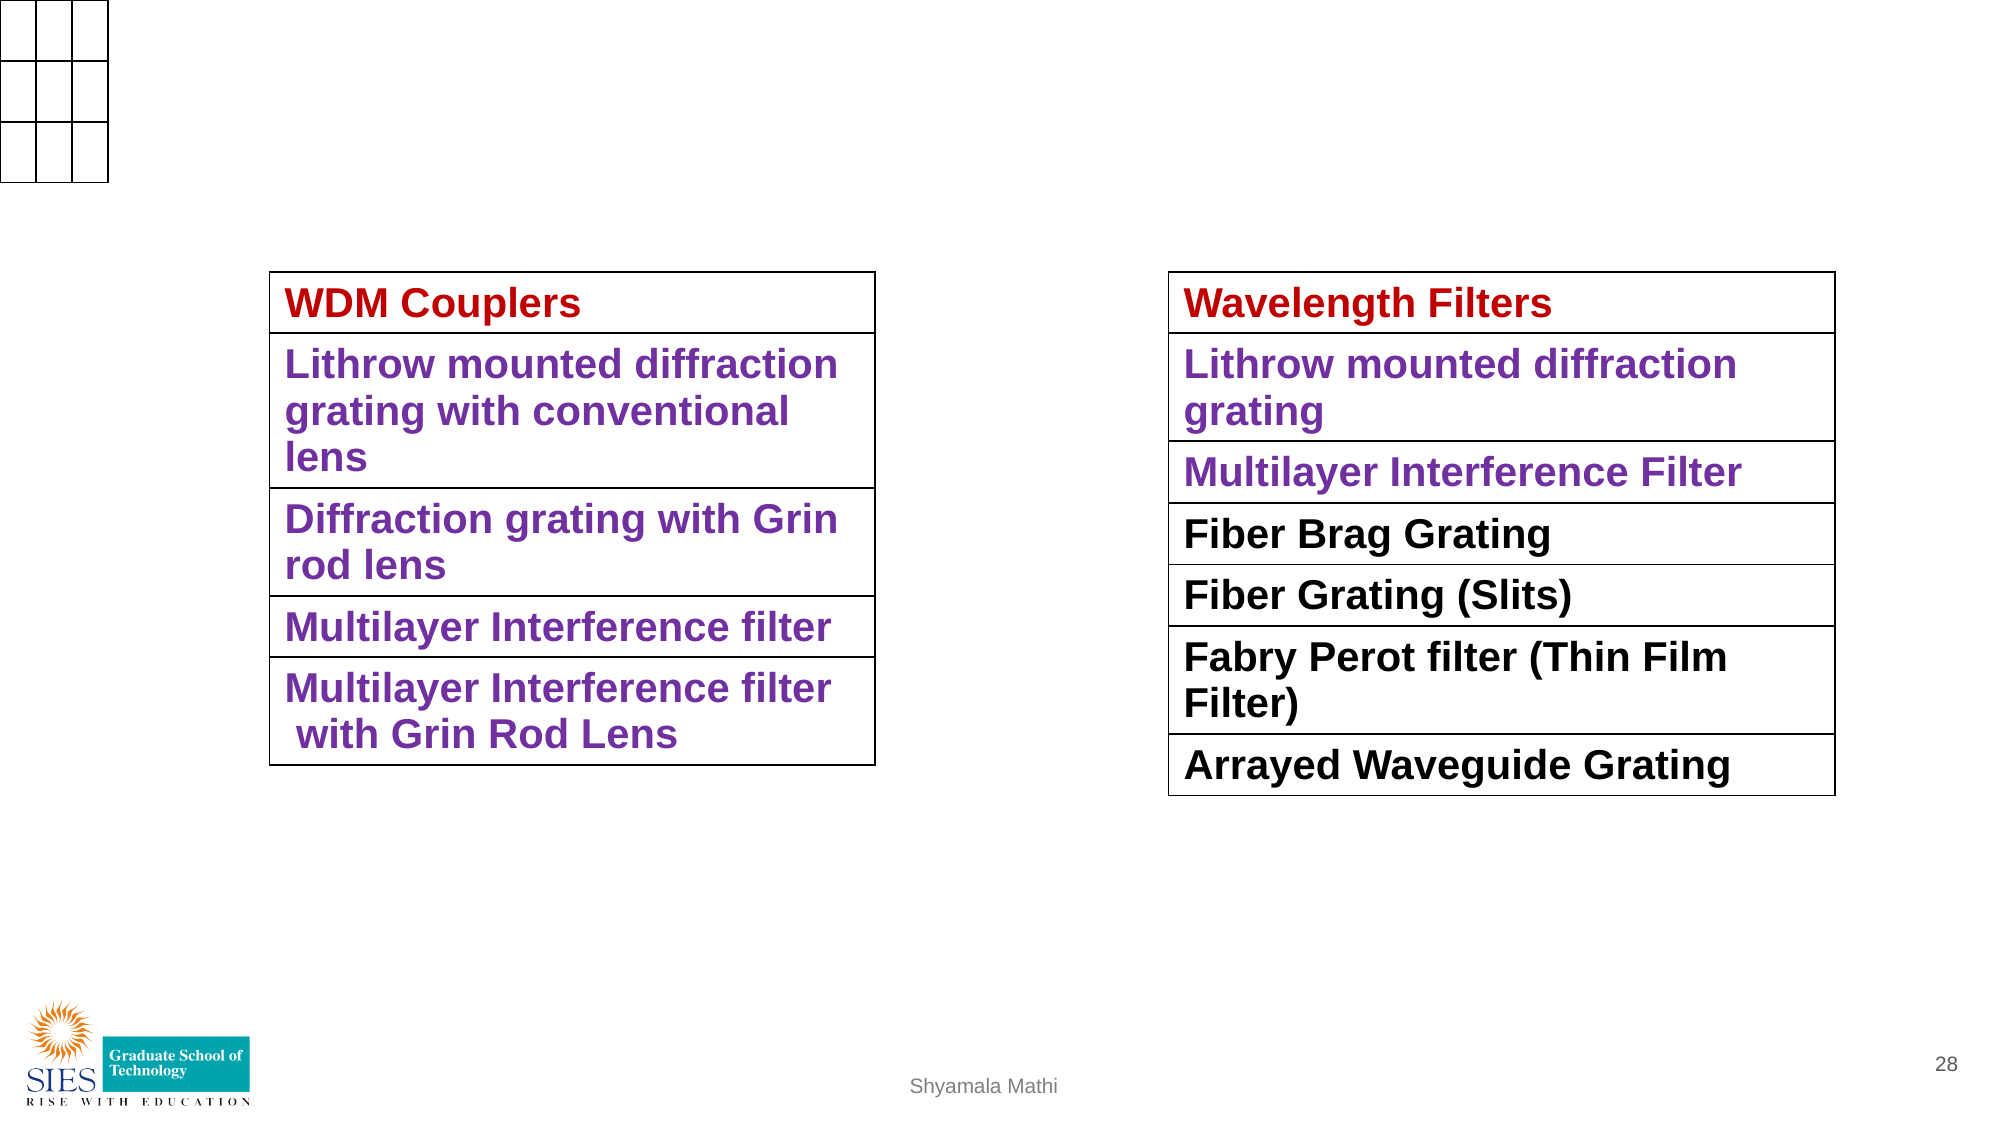

|  |  |  |
| --- | --- | --- |
|  |  |  |
|  |  |  |
#
| WDM Couplers |
| --- |
| Lithrow mounted diffraction grating with conventional lens |
| Diffraction grating with Grin rod lens |
| Multilayer Interference filter |
| Multilayer Interference filter with Grin Rod Lens |
| Wavelength Filters |
| --- |
| Lithrow mounted diffraction grating |
| Multilayer Interference Filter |
| Fiber Brag Grating |
| Fiber Grating (Slits) |
| Fabry Perot filter (Thin Film Filter) |
| Arrayed Waveguide Grating |
28